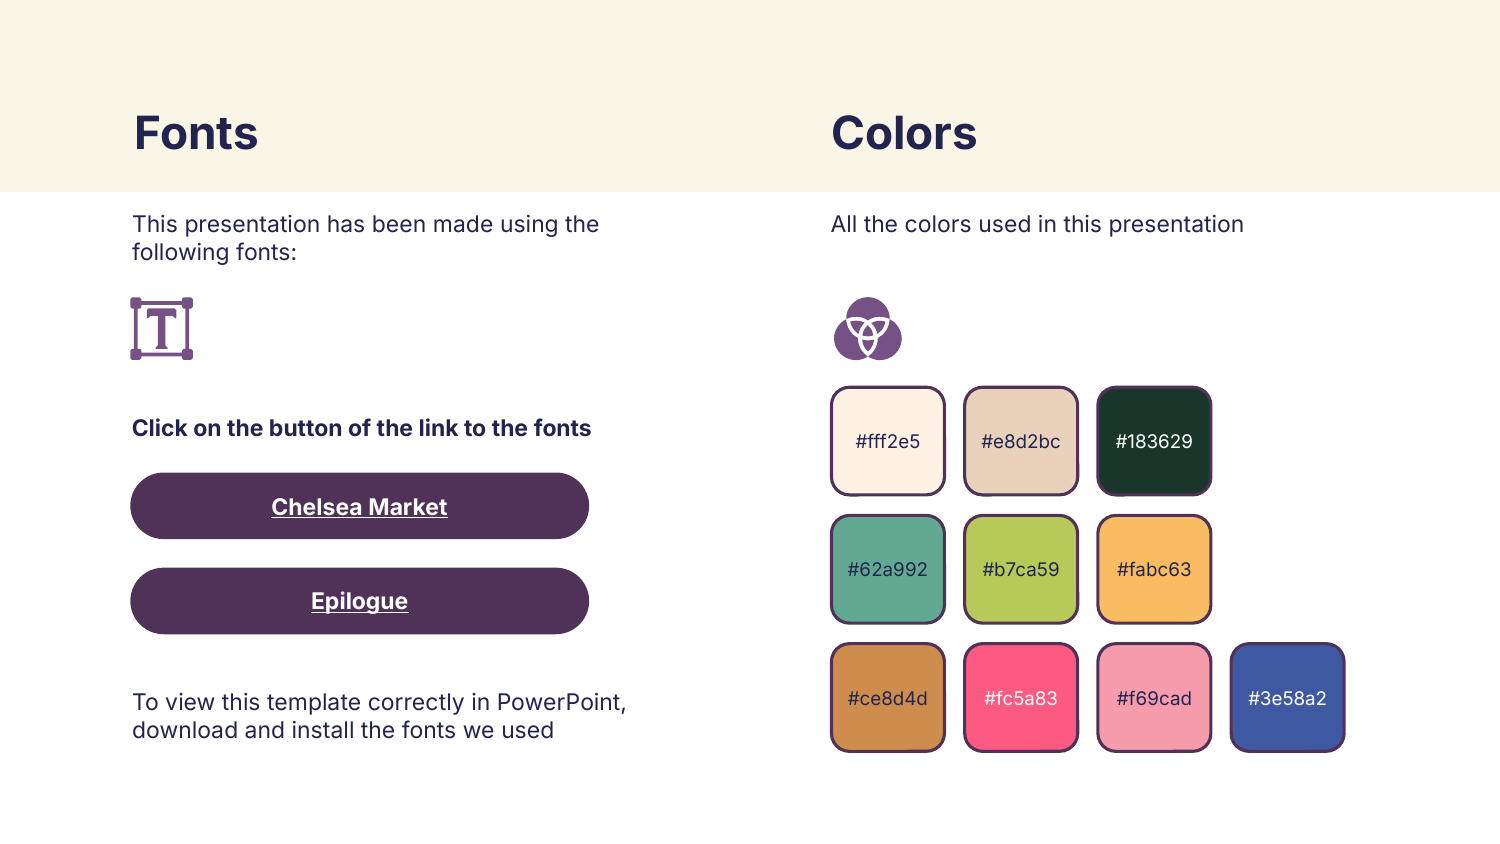

# Fonts
Colors
This presentation has been made using the following fonts:
All the colors used in this presentation

Click on the button of the link to the fonts
#fff2e5
#e8d2bc
#183629
Chelsea Market

#62a992
#b7ca59
#fabc63
Epilogue

#3e58a2
#ce8d4d
#fc5a83
#f69cad
To view this template correctly in PowerPoint, download and install the fonts we used